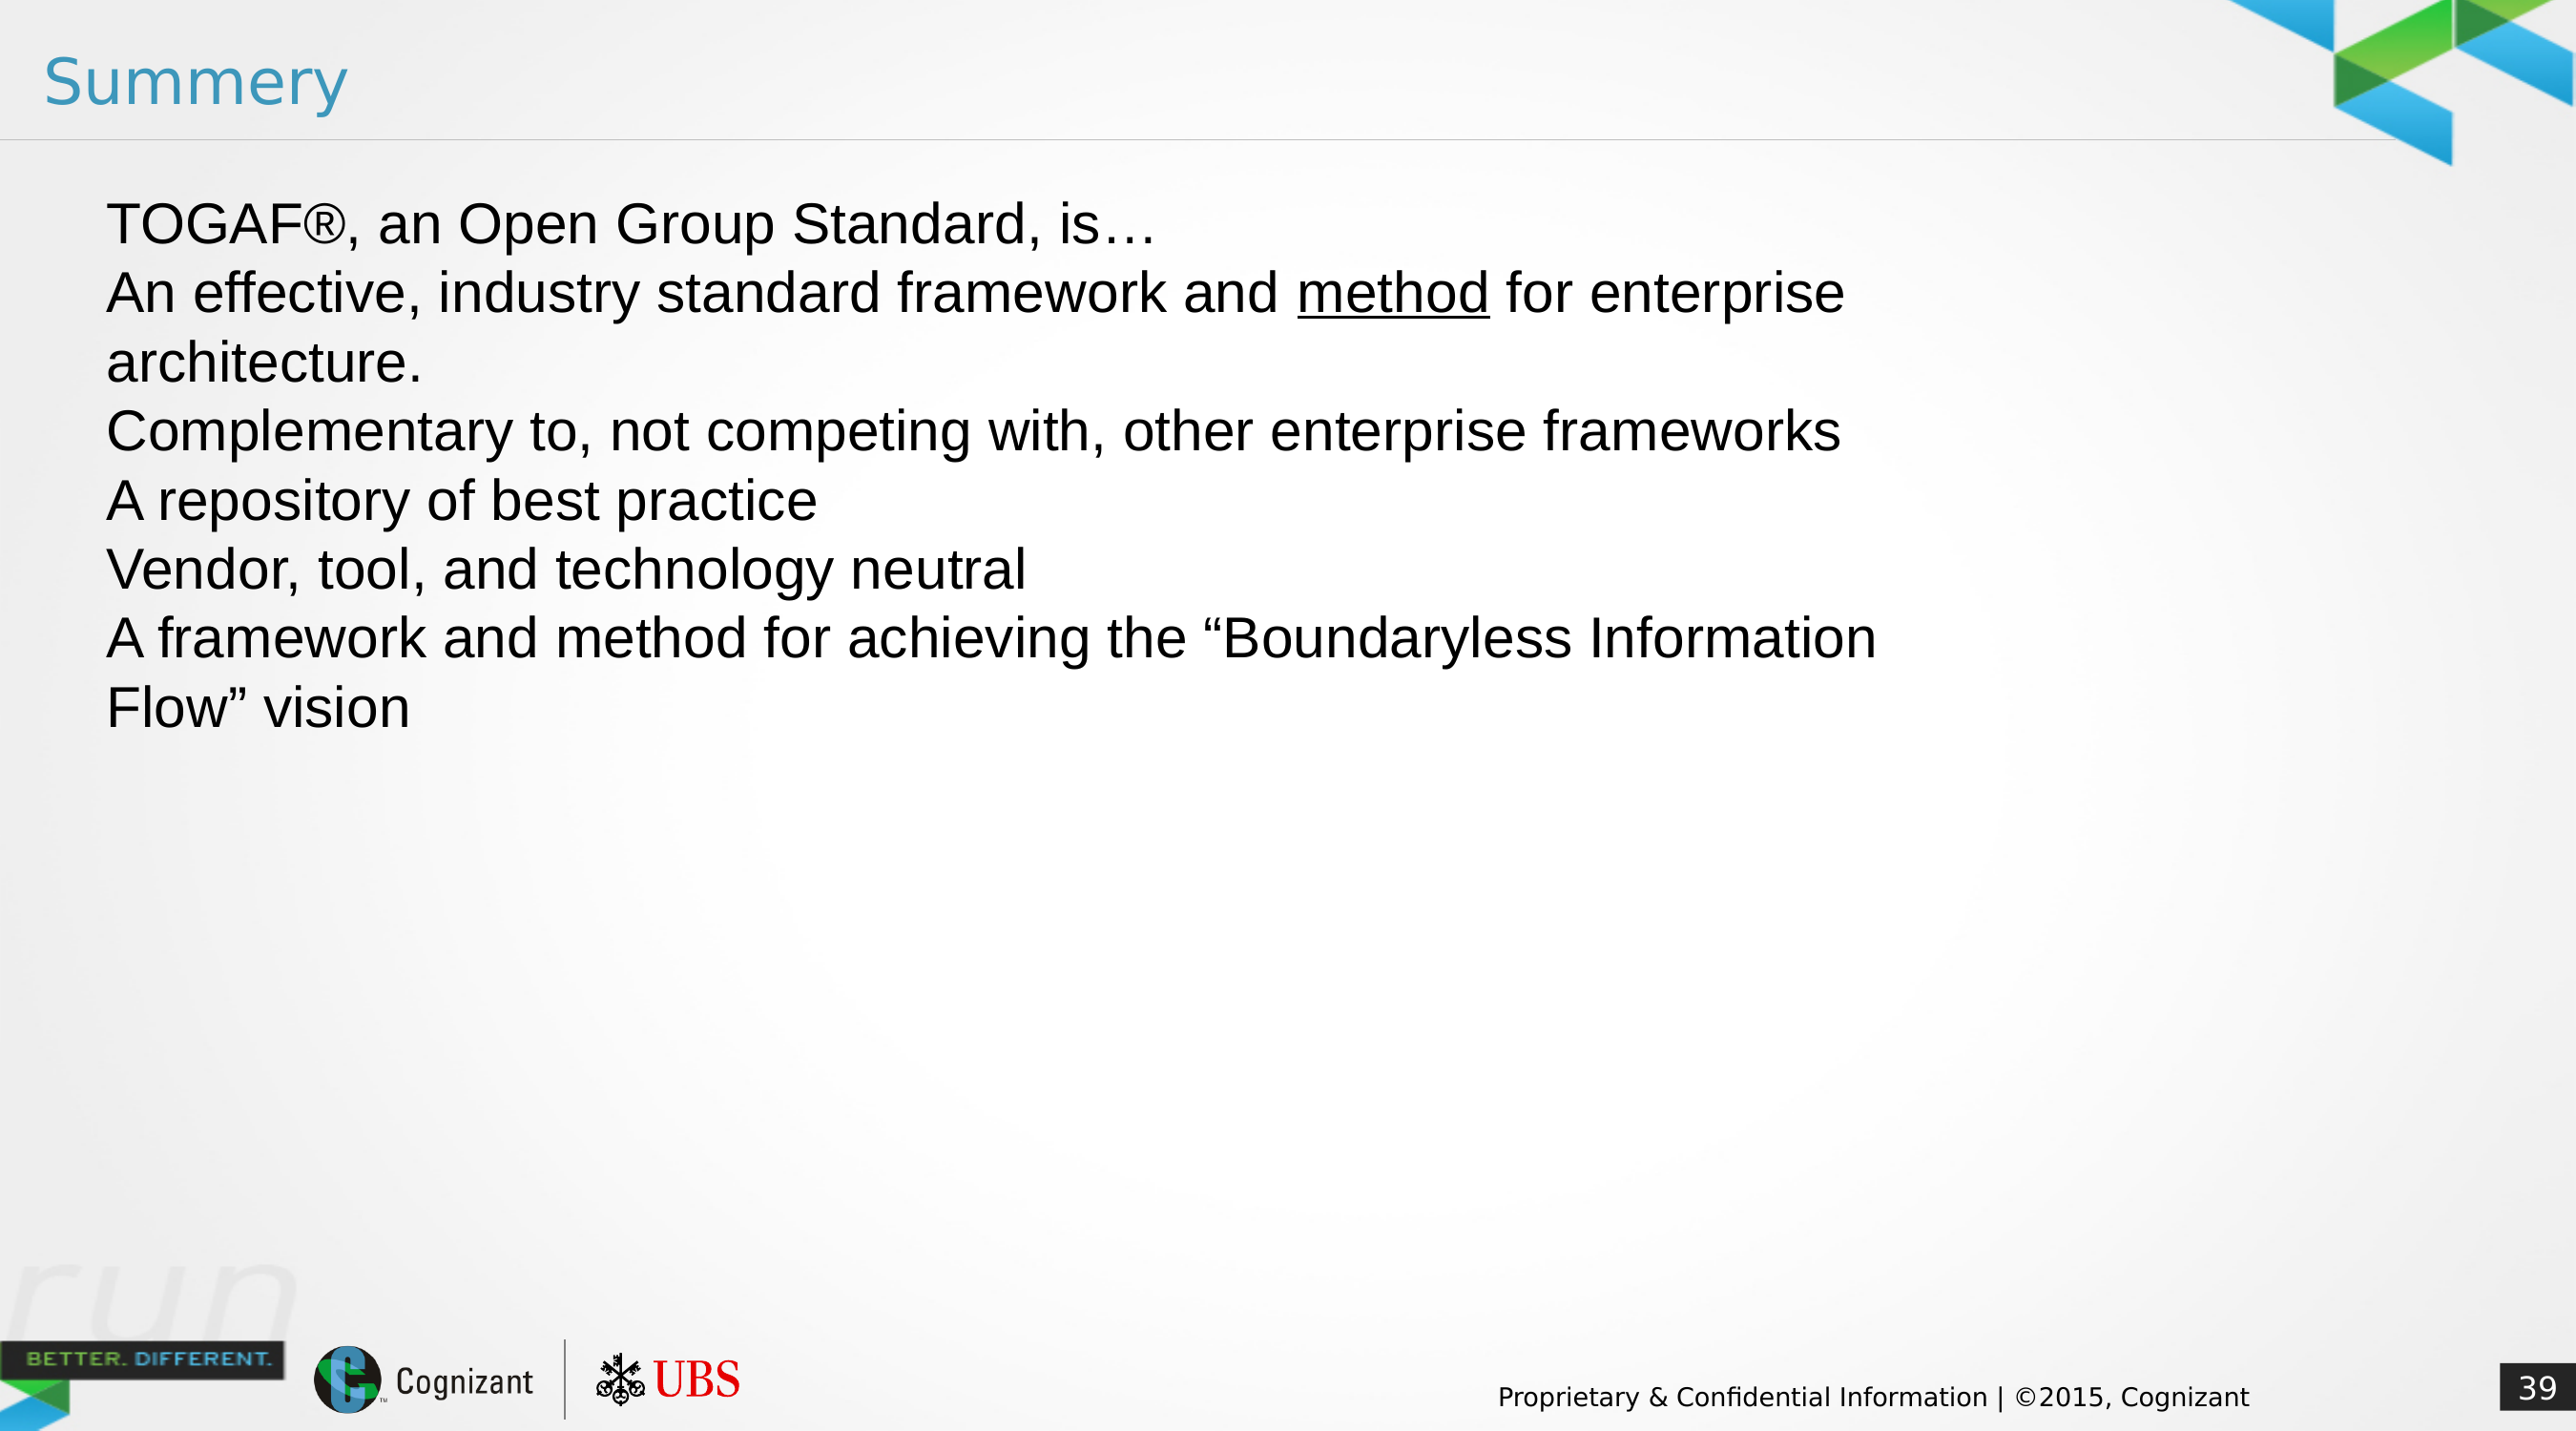

# Summery
TOGAF®, an Open Group Standard, is…
An effective, industry standard framework and method for enterprise architecture.
Complementary to, not competing with, other enterprise frameworks
A repository of best practice
Vendor, tool, and technology neutral
A framework and method for achieving the “Boundaryless Information Flow” vision